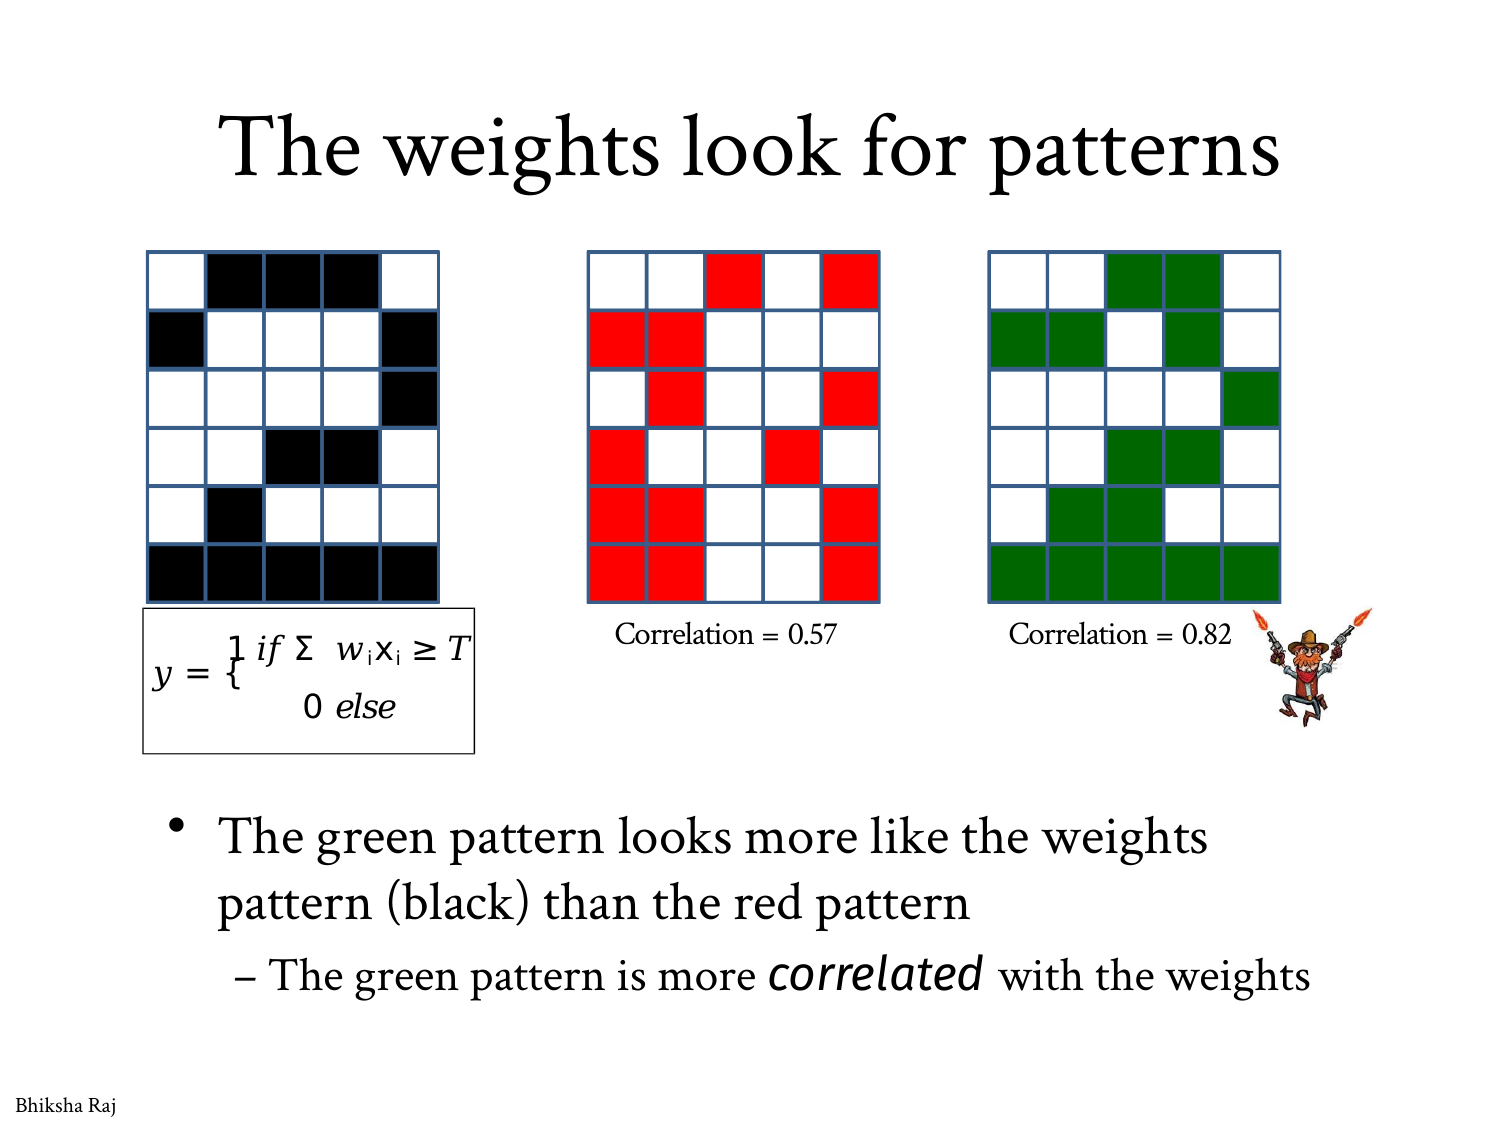

# The weights look for patterns

Correlation = 0.57
Correlation = 0.82
1 𝑖𝑓 Σ𝑤ixi ≥ 𝑇
𝑦 = {
0 𝑒𝑙𝑠𝑒
The green pattern looks more like the weights  pattern (black) than the red pattern
– The green pattern is more correlated with the weights
Bhiksha Raj
5